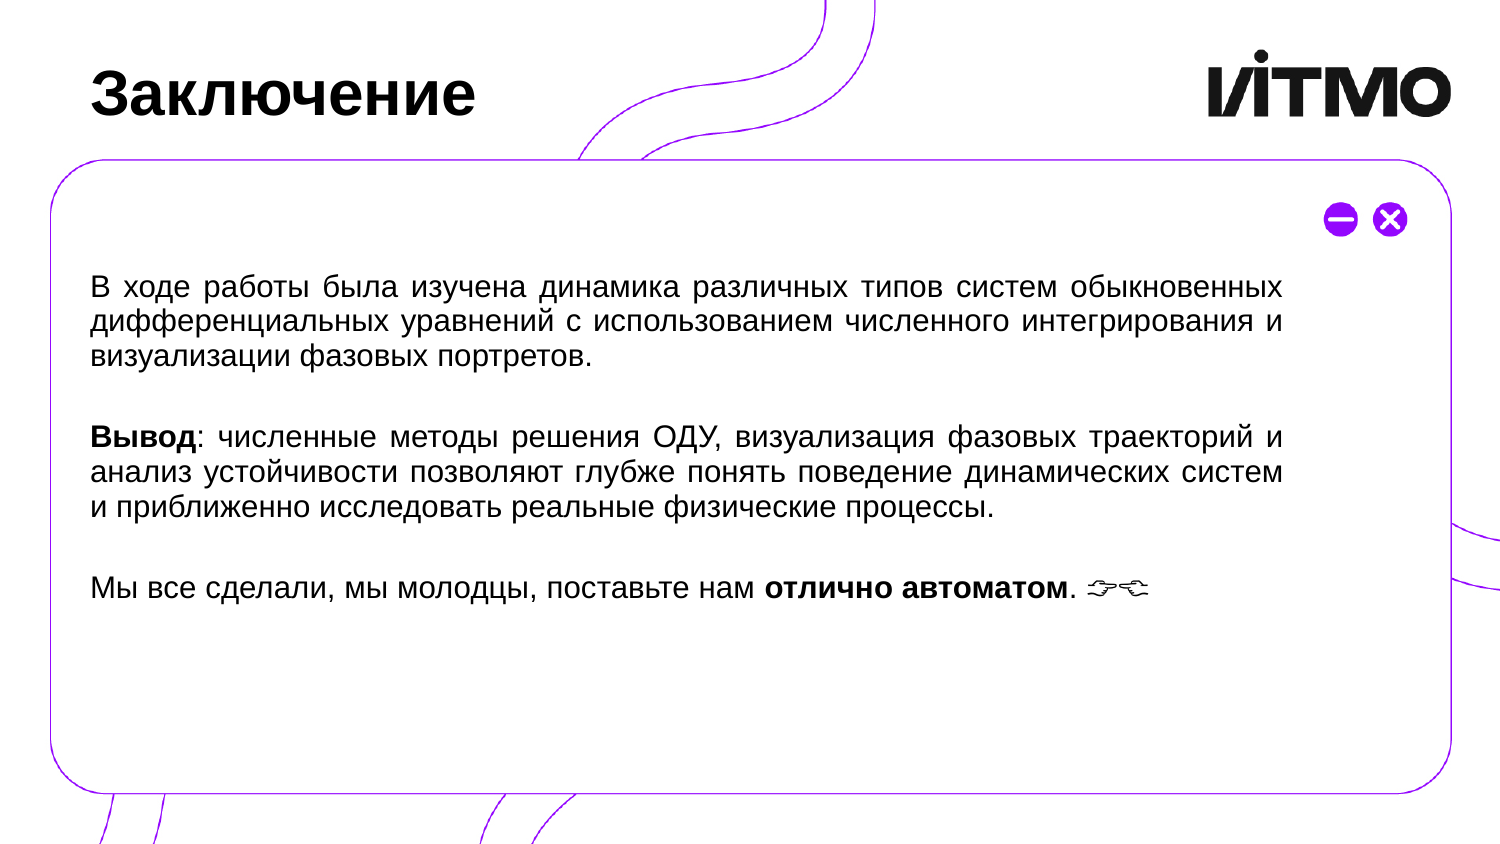

# Заключение
В ходе работы была изучена динамика различных типов систем обыкновенных дифференциальных уравнений с использованием численного интегрирования и визуализации фазовых портретов.

Вывод: численные методы решения ОДУ, визуализация фазовых траекторий и анализ устойчивости позволяют глубже понять поведение динамических систем и приближенно исследовать реальные физические процессы.

Мы все сделали, мы молодцы, поставьте нам отлично автоматом. 👉👈